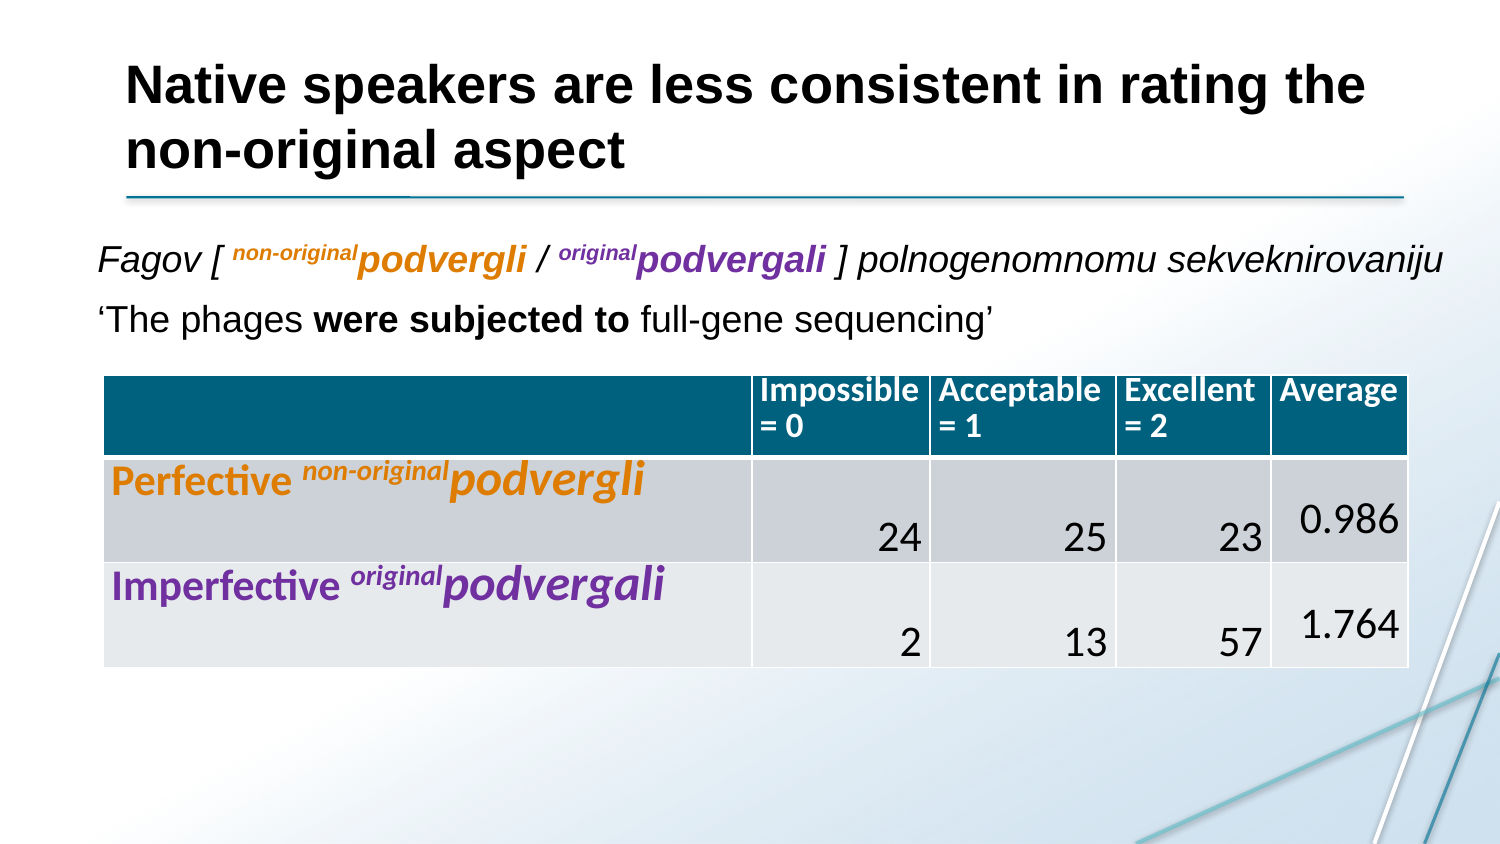

# Native speakers are less consistent in rating the non-original aspect
Fagov [ non-originalpodvergli / originalpodvergali ] polnogenomnomu sekveknirovaniju
‘The phages were subjected to full-gene sequencing’
|  | Impossible = 0 | Acceptable = 1 | Excellent = 2 | Average |
| --- | --- | --- | --- | --- |
| Perfective non-originalpodvergli | 24 | 25 | 23 | 0.986 |
| Imperfective originalpodvergali | 2 | 13 | 57 | 1.764 |